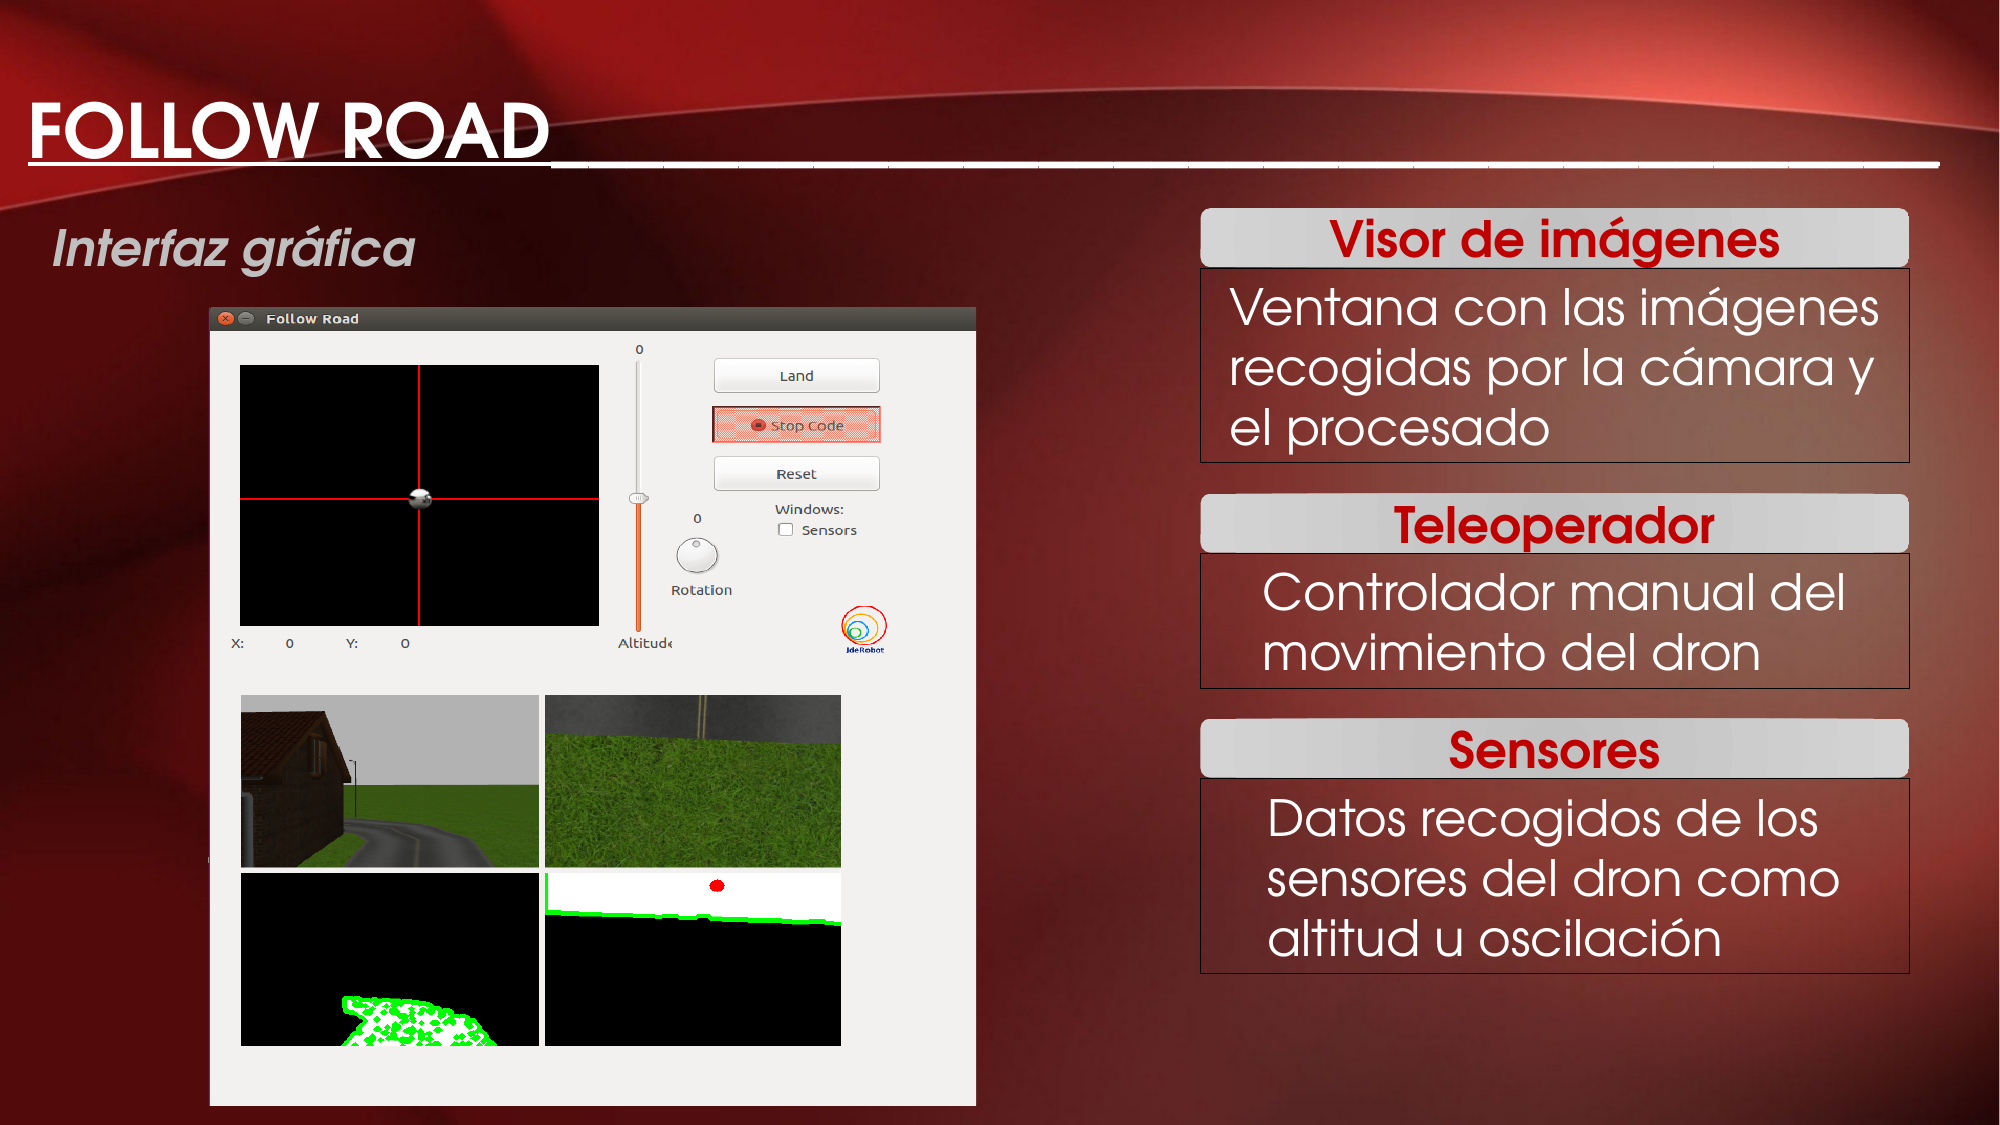

Follow road_____________________________________
Interfaz gráfica
Visor de imágenes
Ventana con las imágenes recogidas por la cámara y el procesado

Teleoperador
Controlador manual del movimiento del dron
Sensores
Datos recogidos de los sensores del dron como altitud u oscilación